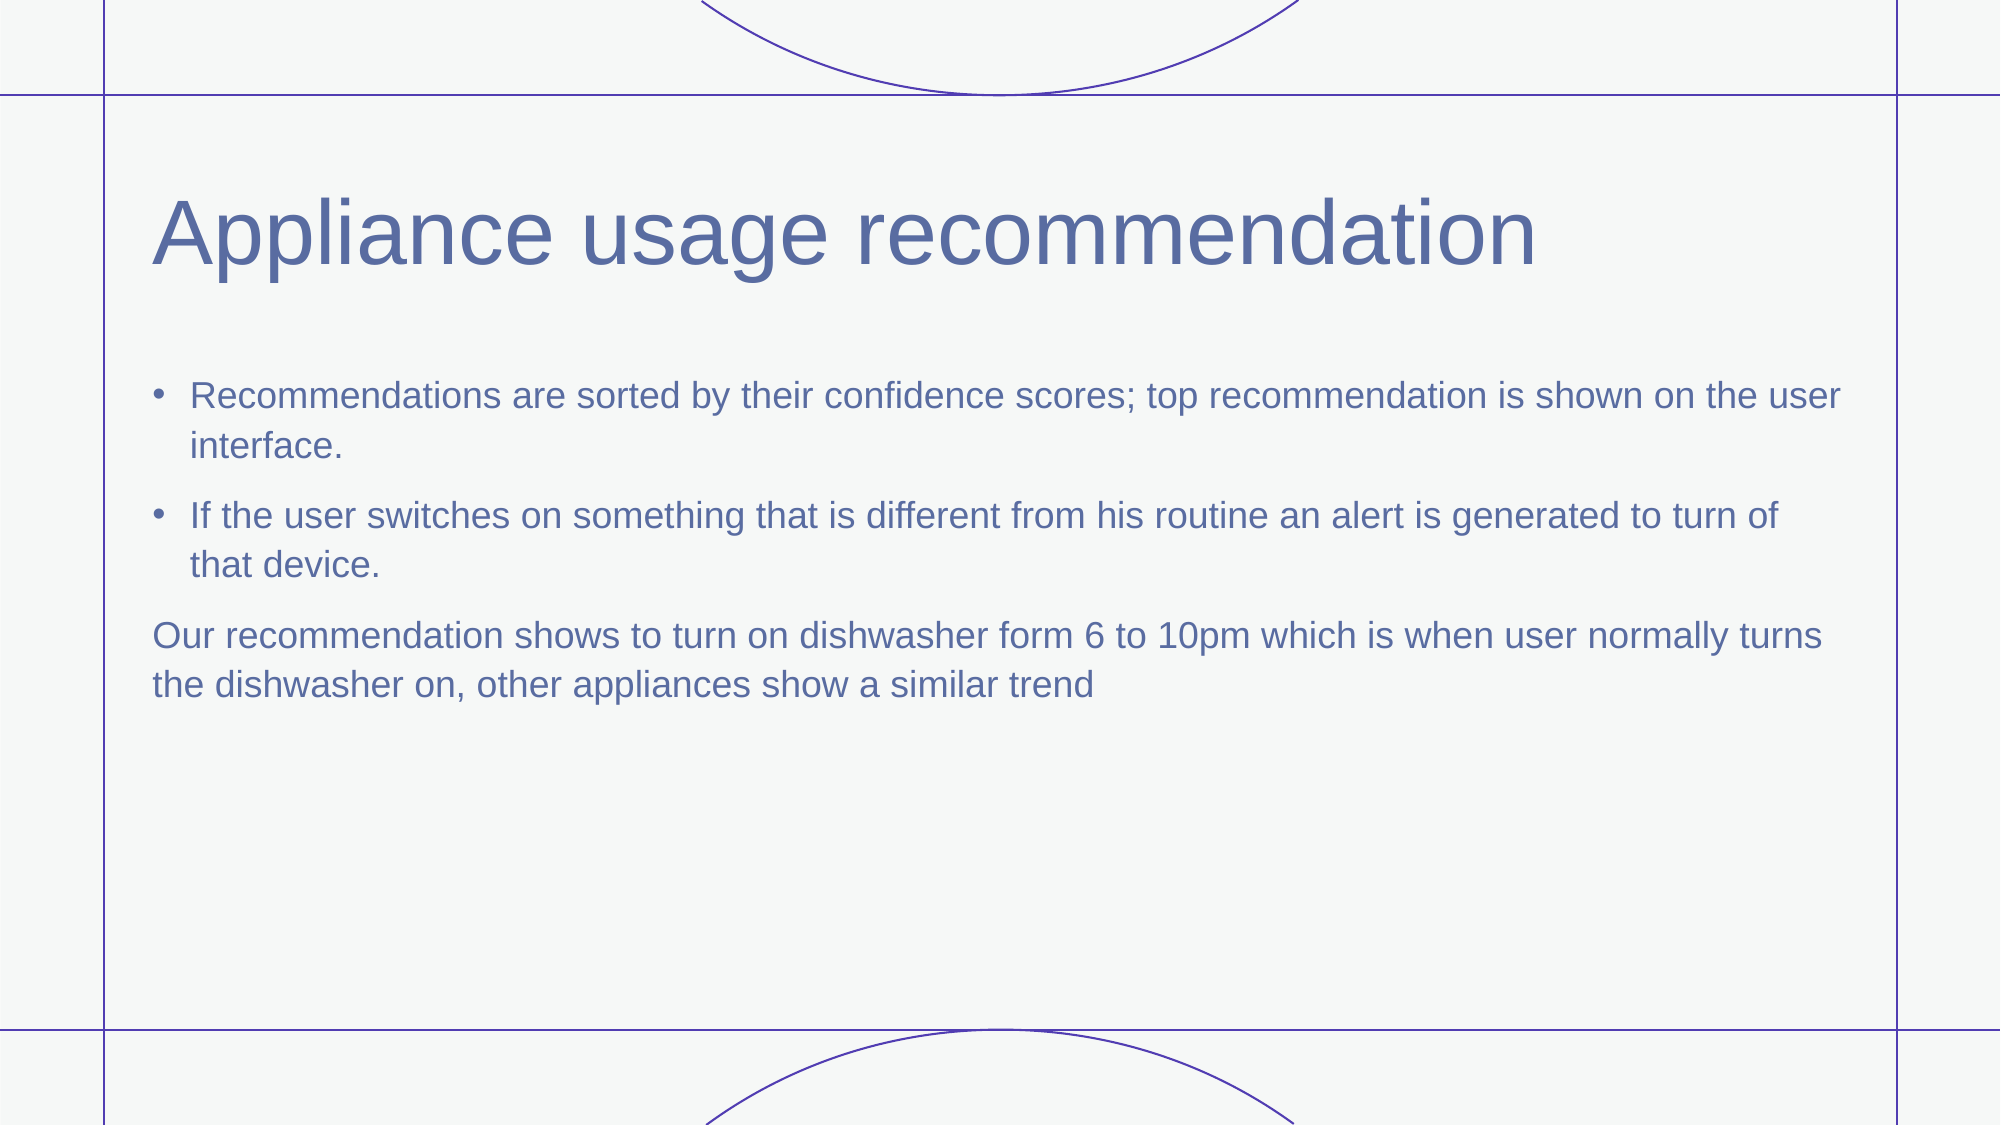

# Appliance usage recommendation
Recommendations are sorted by their confidence scores; top recommendation is shown on the user interface.
If the user switches on something that is different from his routine an alert is generated to turn of that device.
Our recommendation shows to turn on dishwasher form 6 to 10pm which is when user normally turns the dishwasher on, other appliances show a similar trend